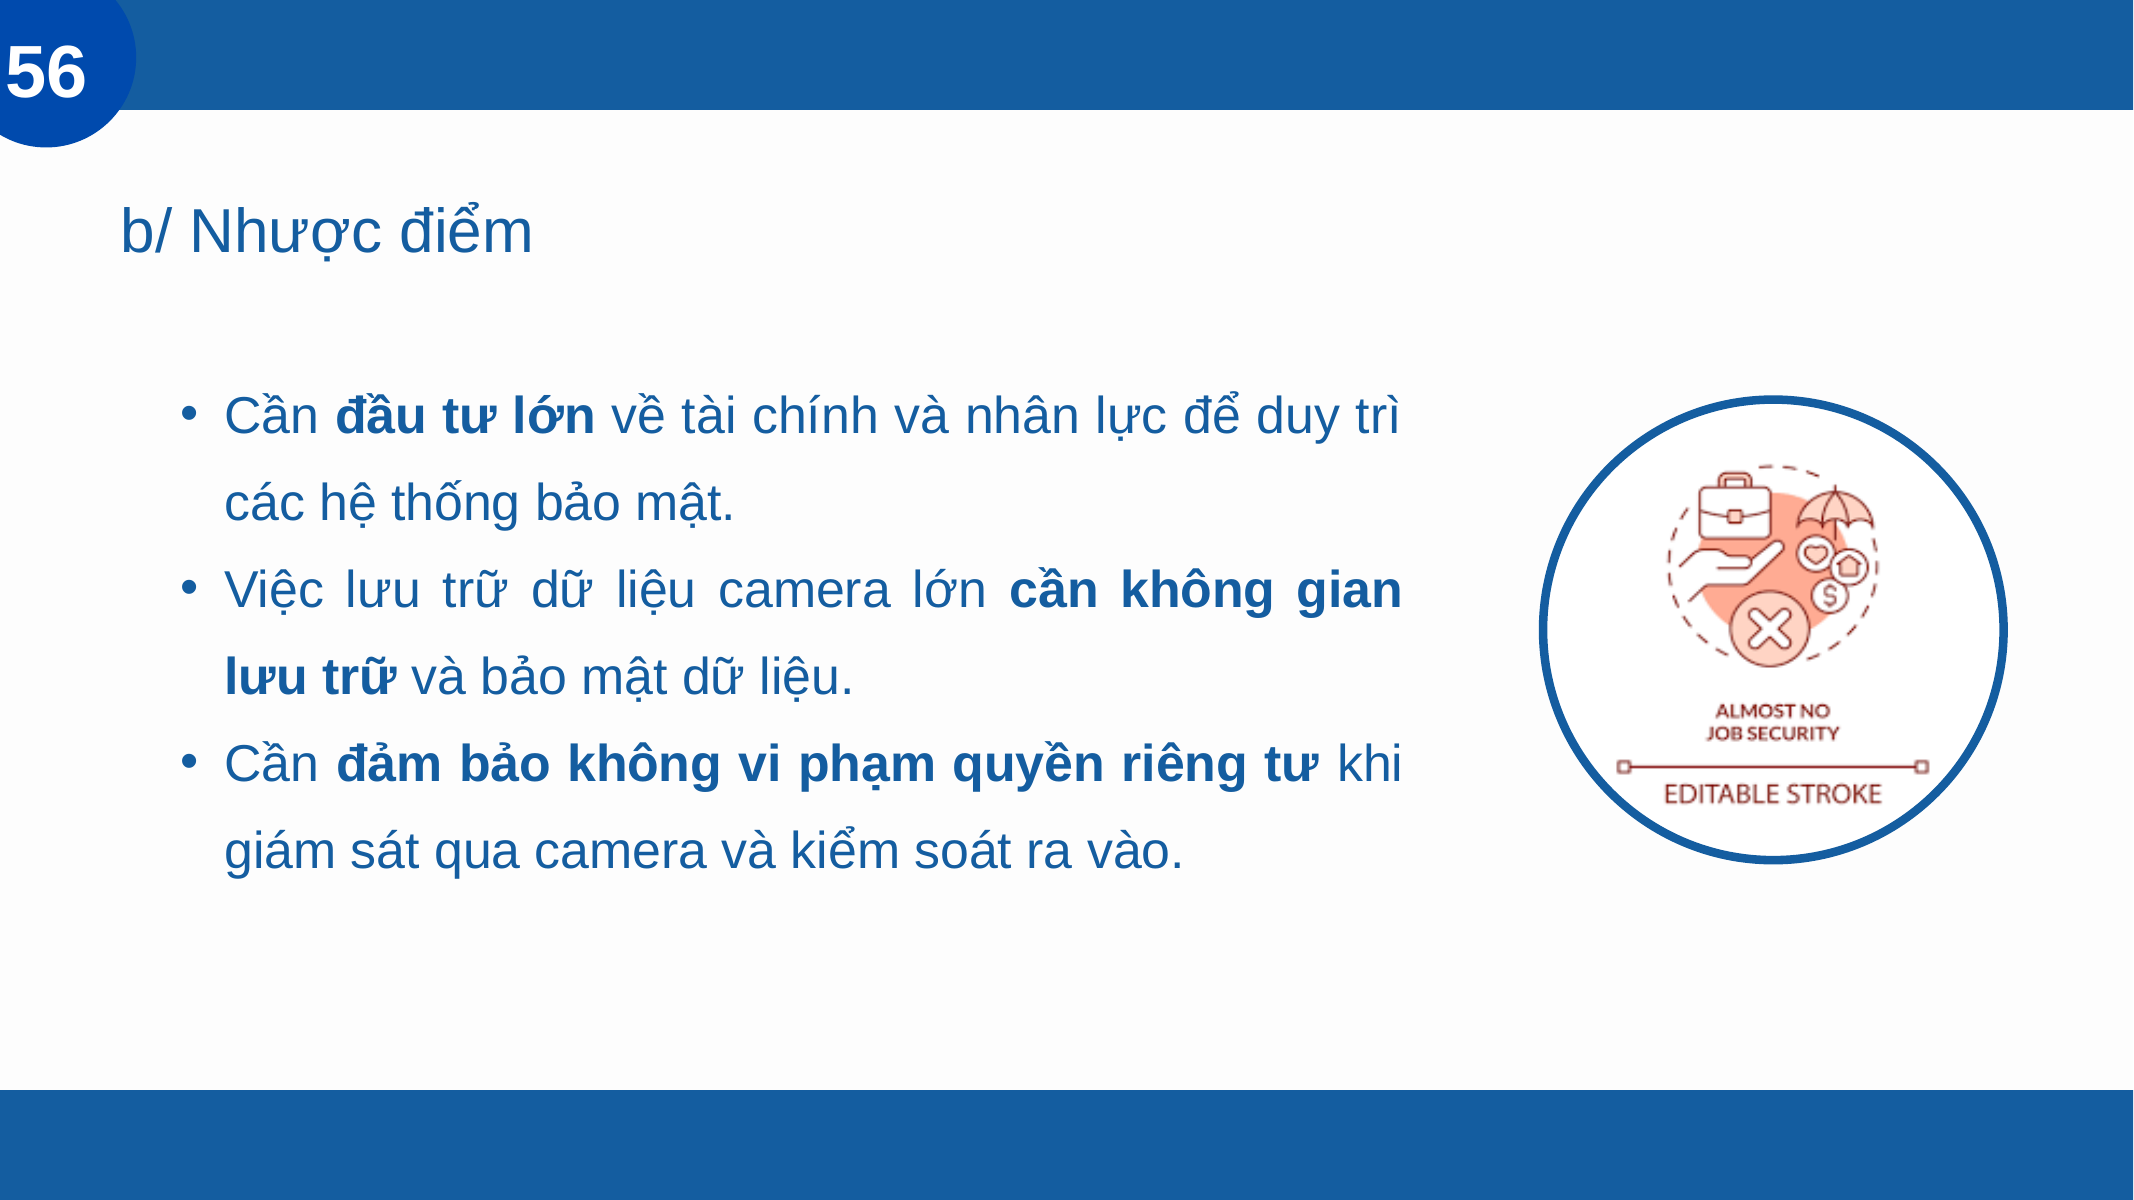

56
b/ Nhược điểm
Cần đầu tư lớn về tài chính và nhân lực để duy trì các hệ thống bảo mật.
Việc lưu trữ dữ liệu camera lớn cần không gian lưu trữ và bảo mật dữ liệu.
Cần đảm bảo không vi phạm quyền riêng tư khi giám sát qua camera và kiểm soát ra vào.